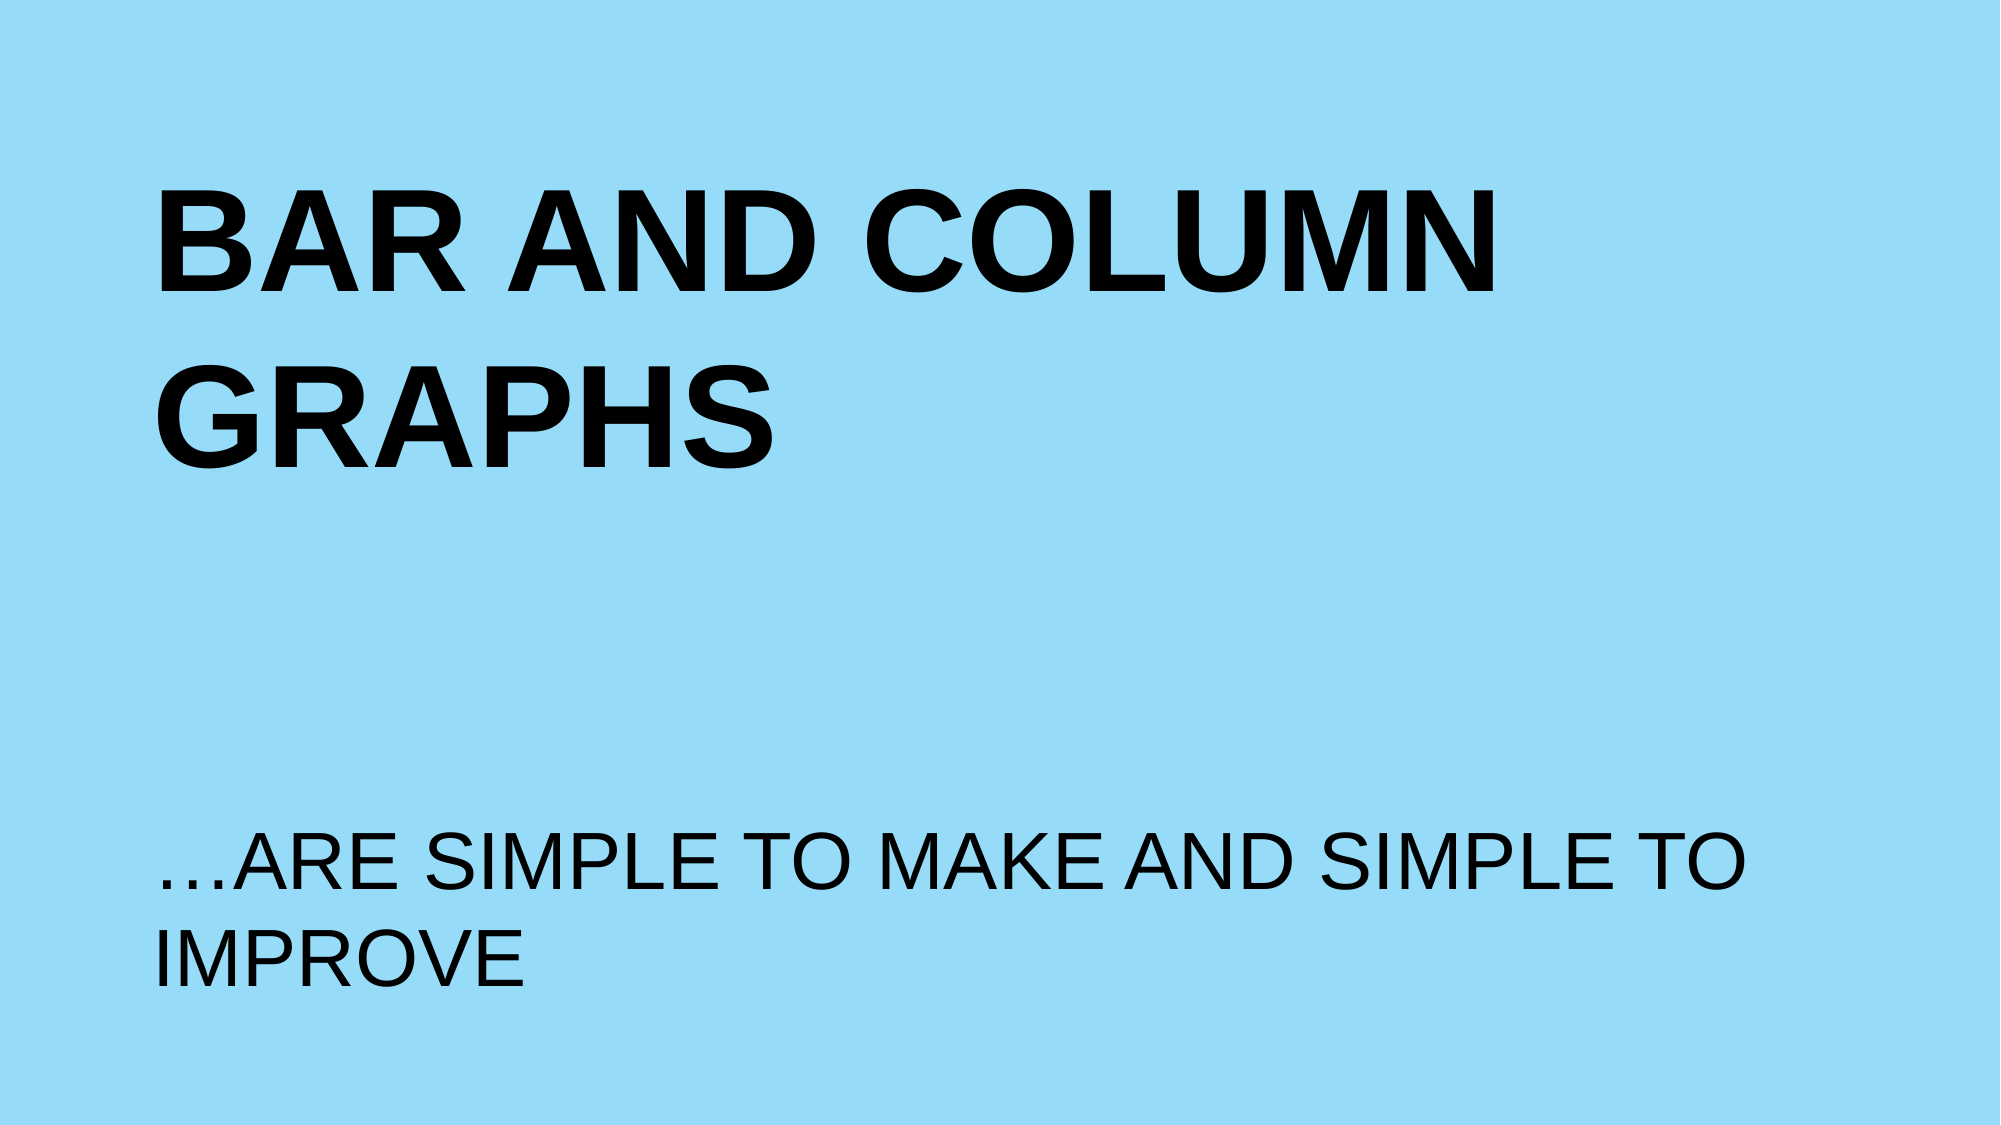

BAR AND COLUMN GRAPHS

…ARE SIMPLE TO MAKE AND SIMPLE TO IMPROVE